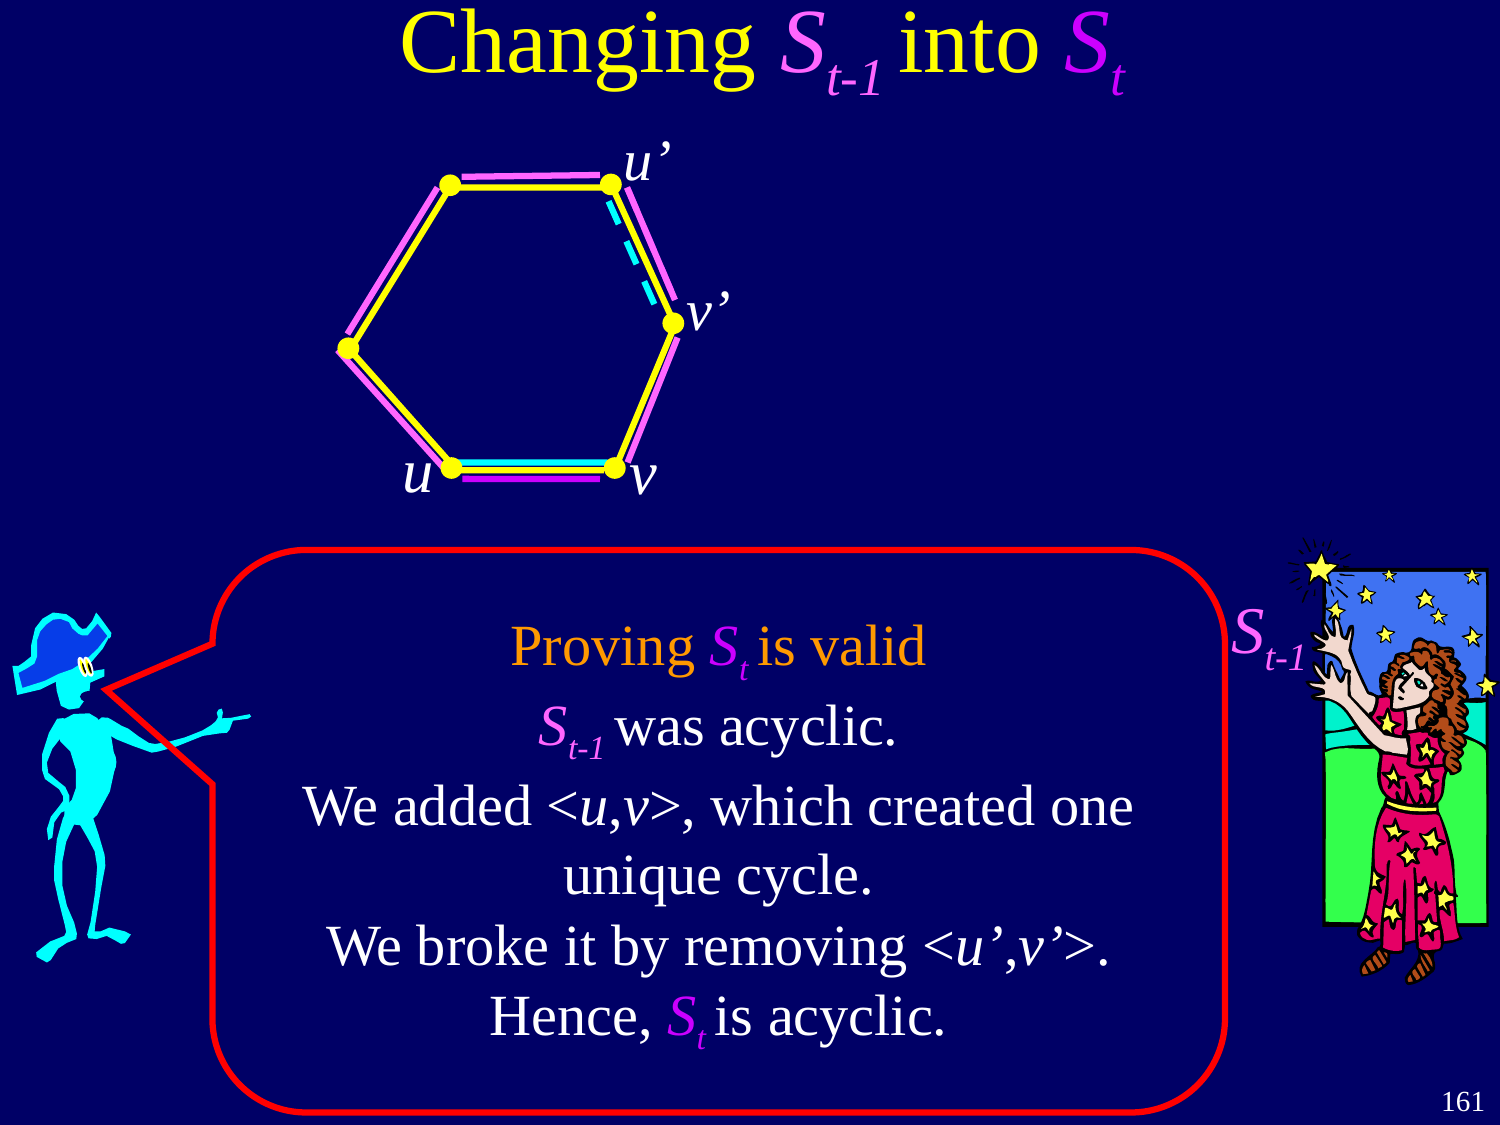

# Changing St-1 into St
u’

v’

u
v

St-1

Proving St is valid
St-1 was acyclic.
We added <u,v>, which created one unique cycle.
We broke it by removing <u’,v’>.
Hence, St is acyclic.